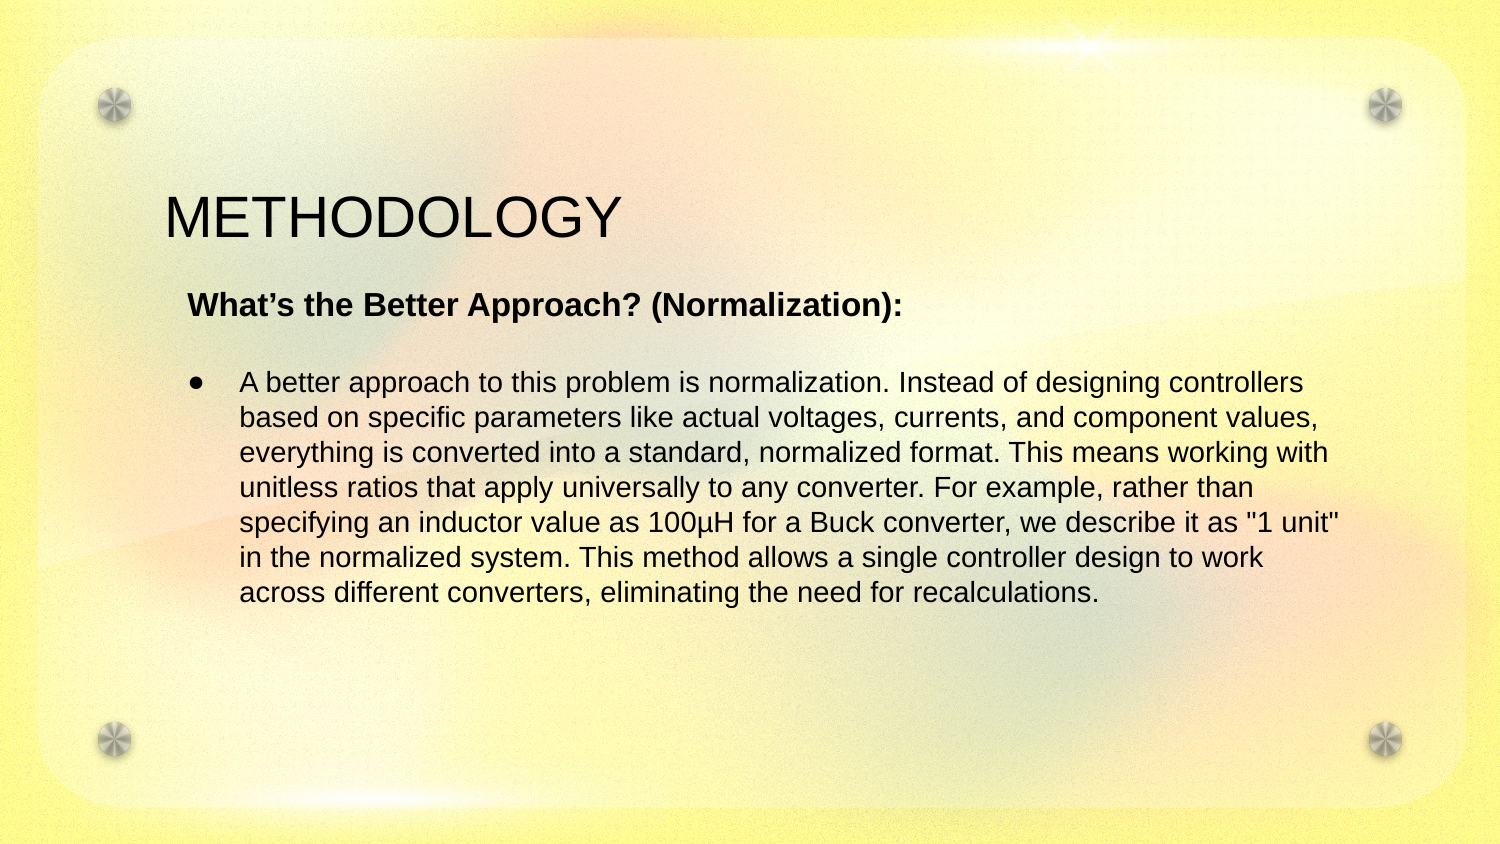

# METHODOLOGY
What’s the Better Approach? (Normalization):

A better approach to this problem is normalization. Instead of designing controllers based on specific parameters like actual voltages, currents, and component values, everything is converted into a standard, normalized format. This means working with unitless ratios that apply universally to any converter. For example, rather than specifying an inductor value as 100µH for a Buck converter, we describe it as "1 unit" in the normalized system. This method allows a single controller design to work across different converters, eliminating the need for recalculations.